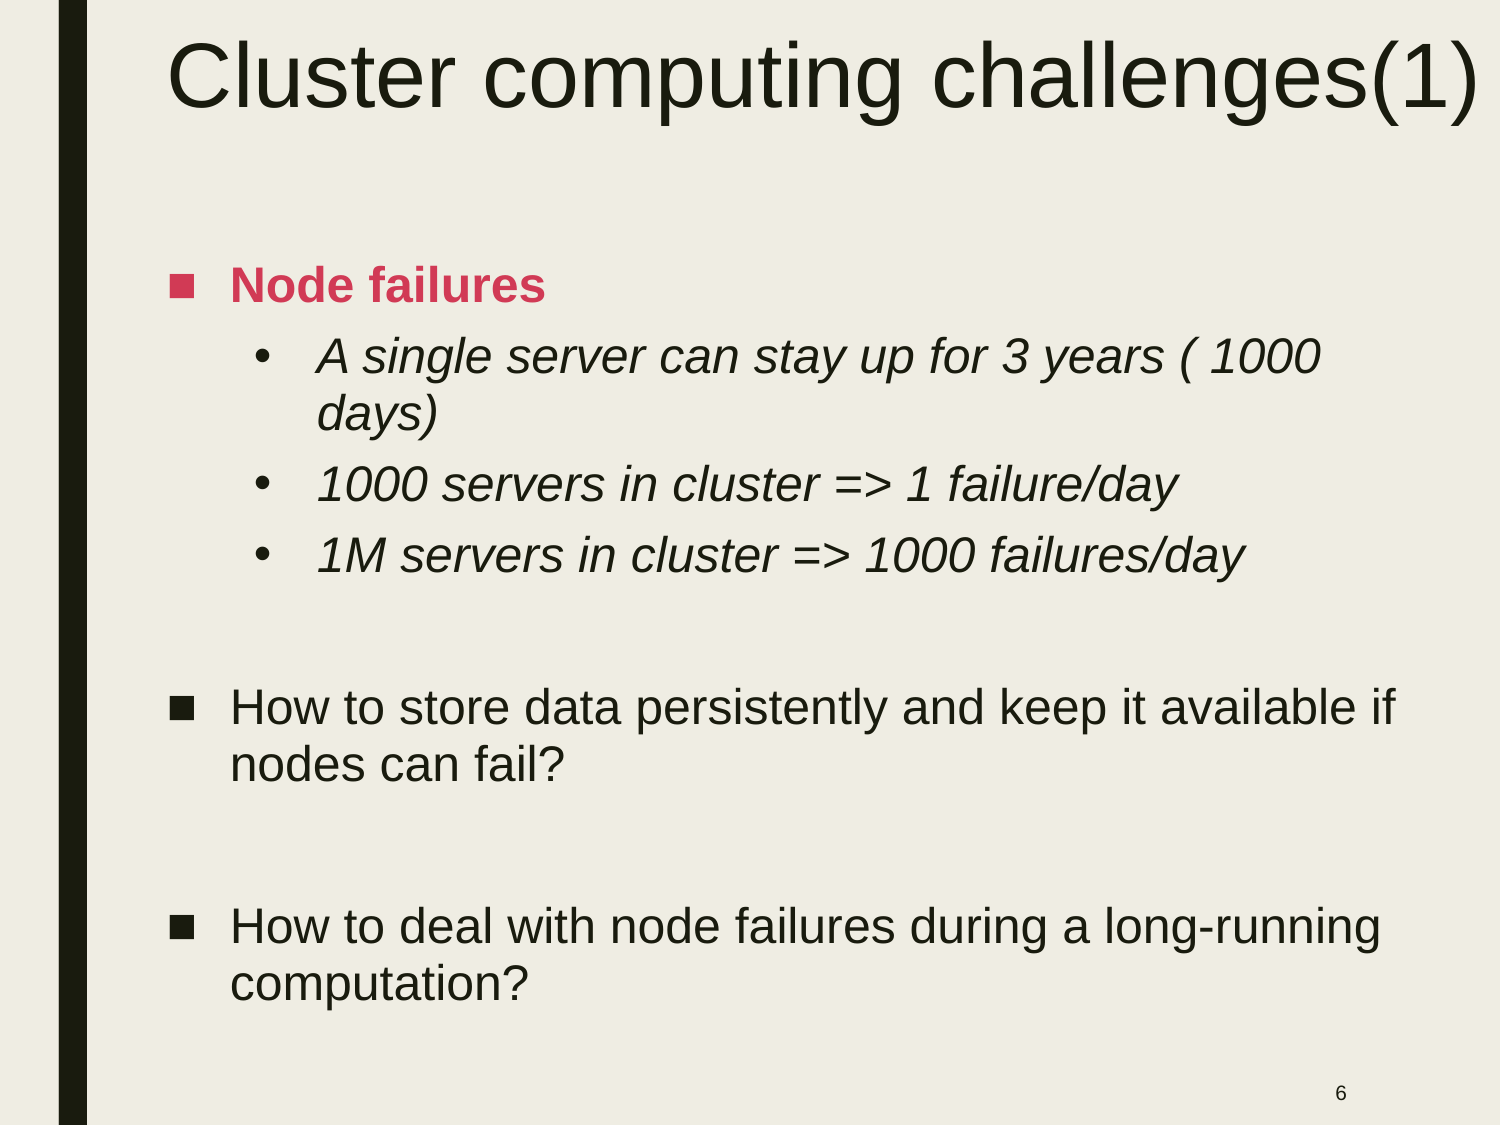

# Cluster computing challenges(1)

Node failures
A single server can stay up for 3 years ( 1000 days)
1000 servers in cluster => 1 failure/day
1M servers in cluster => 1000 failures/day

How to store data persistently and keep it available if nodes can fail?

How to deal with node failures during a long-running computation?

6